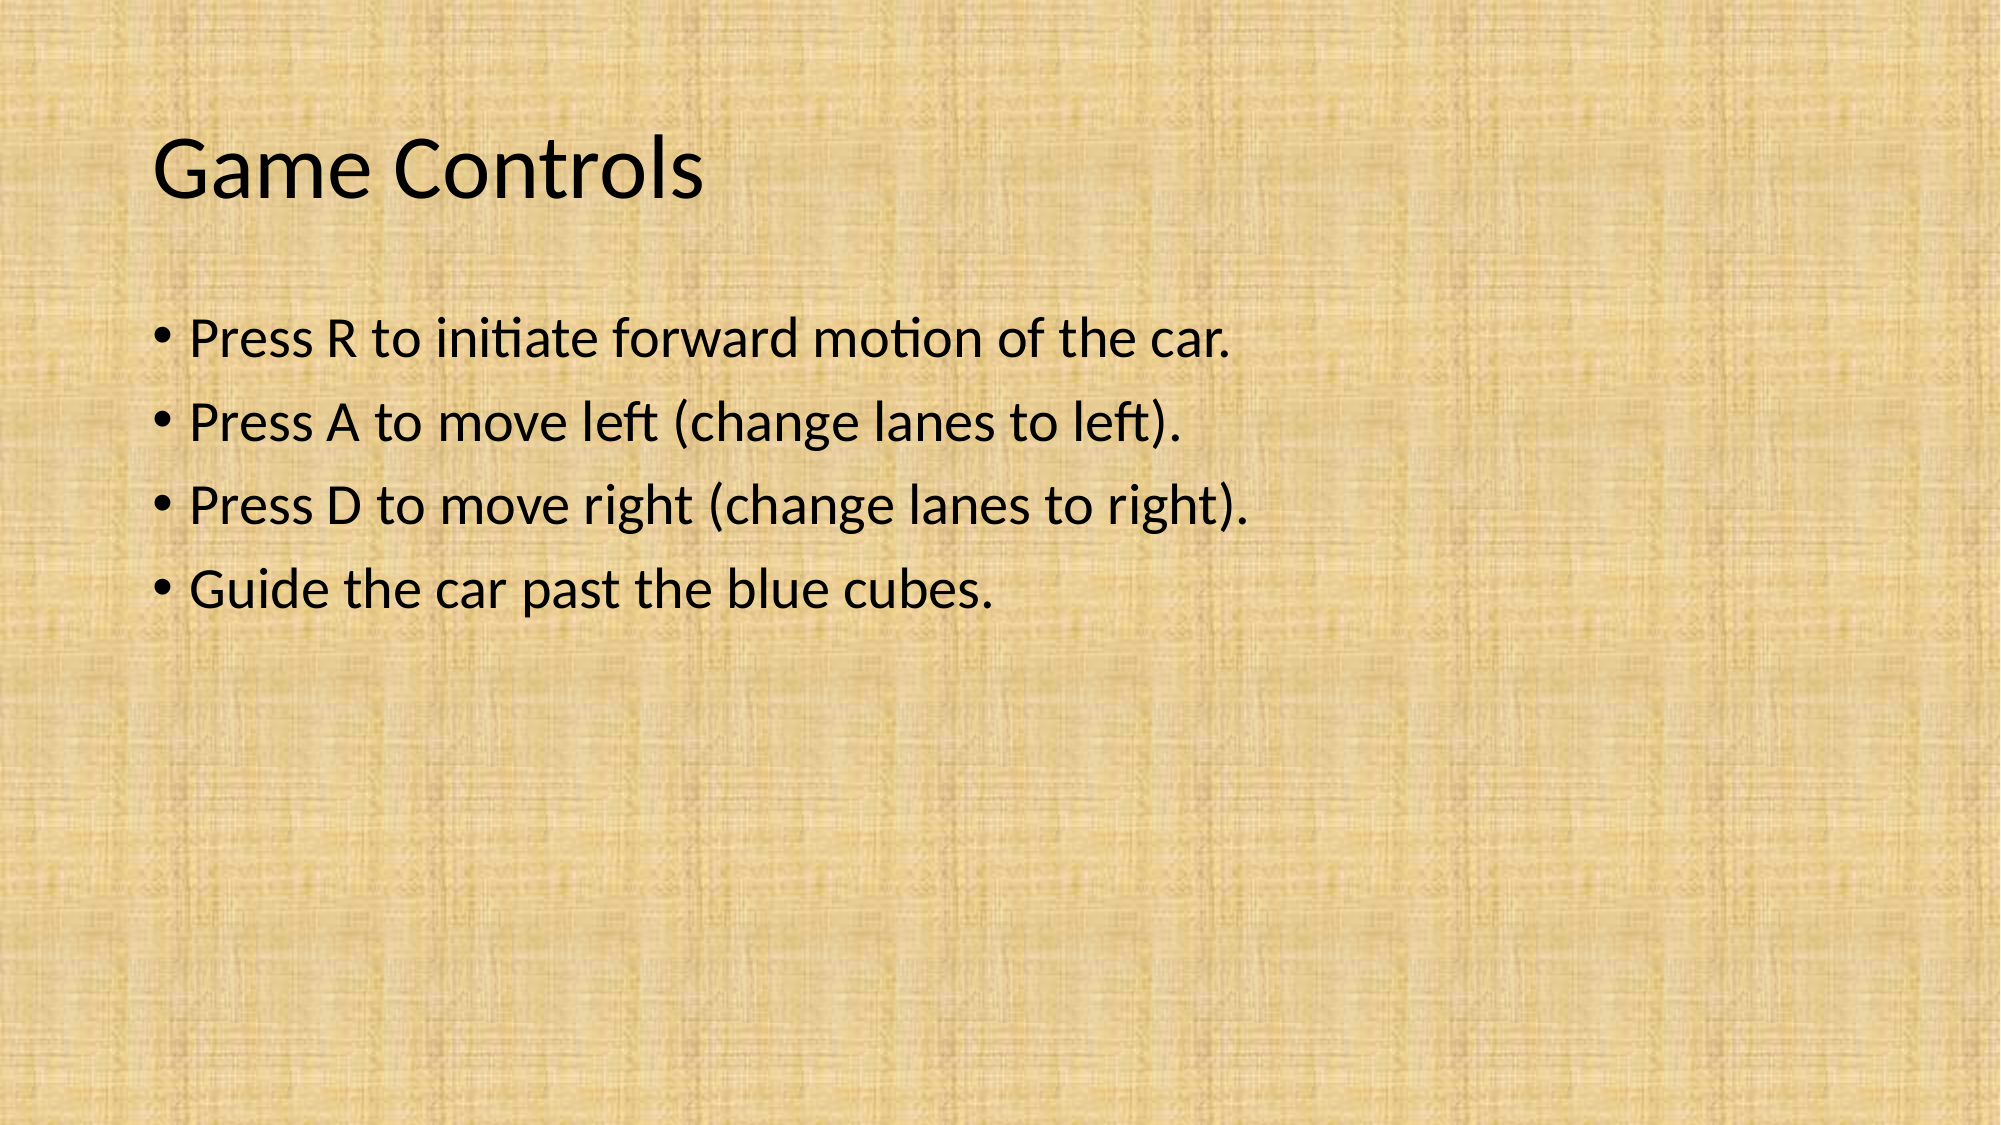

# Game Controls
Press R to initiate forward motion of the car.
Press A to move left (change lanes to left).
Press D to move right (change lanes to right).
Guide the car past the blue cubes.